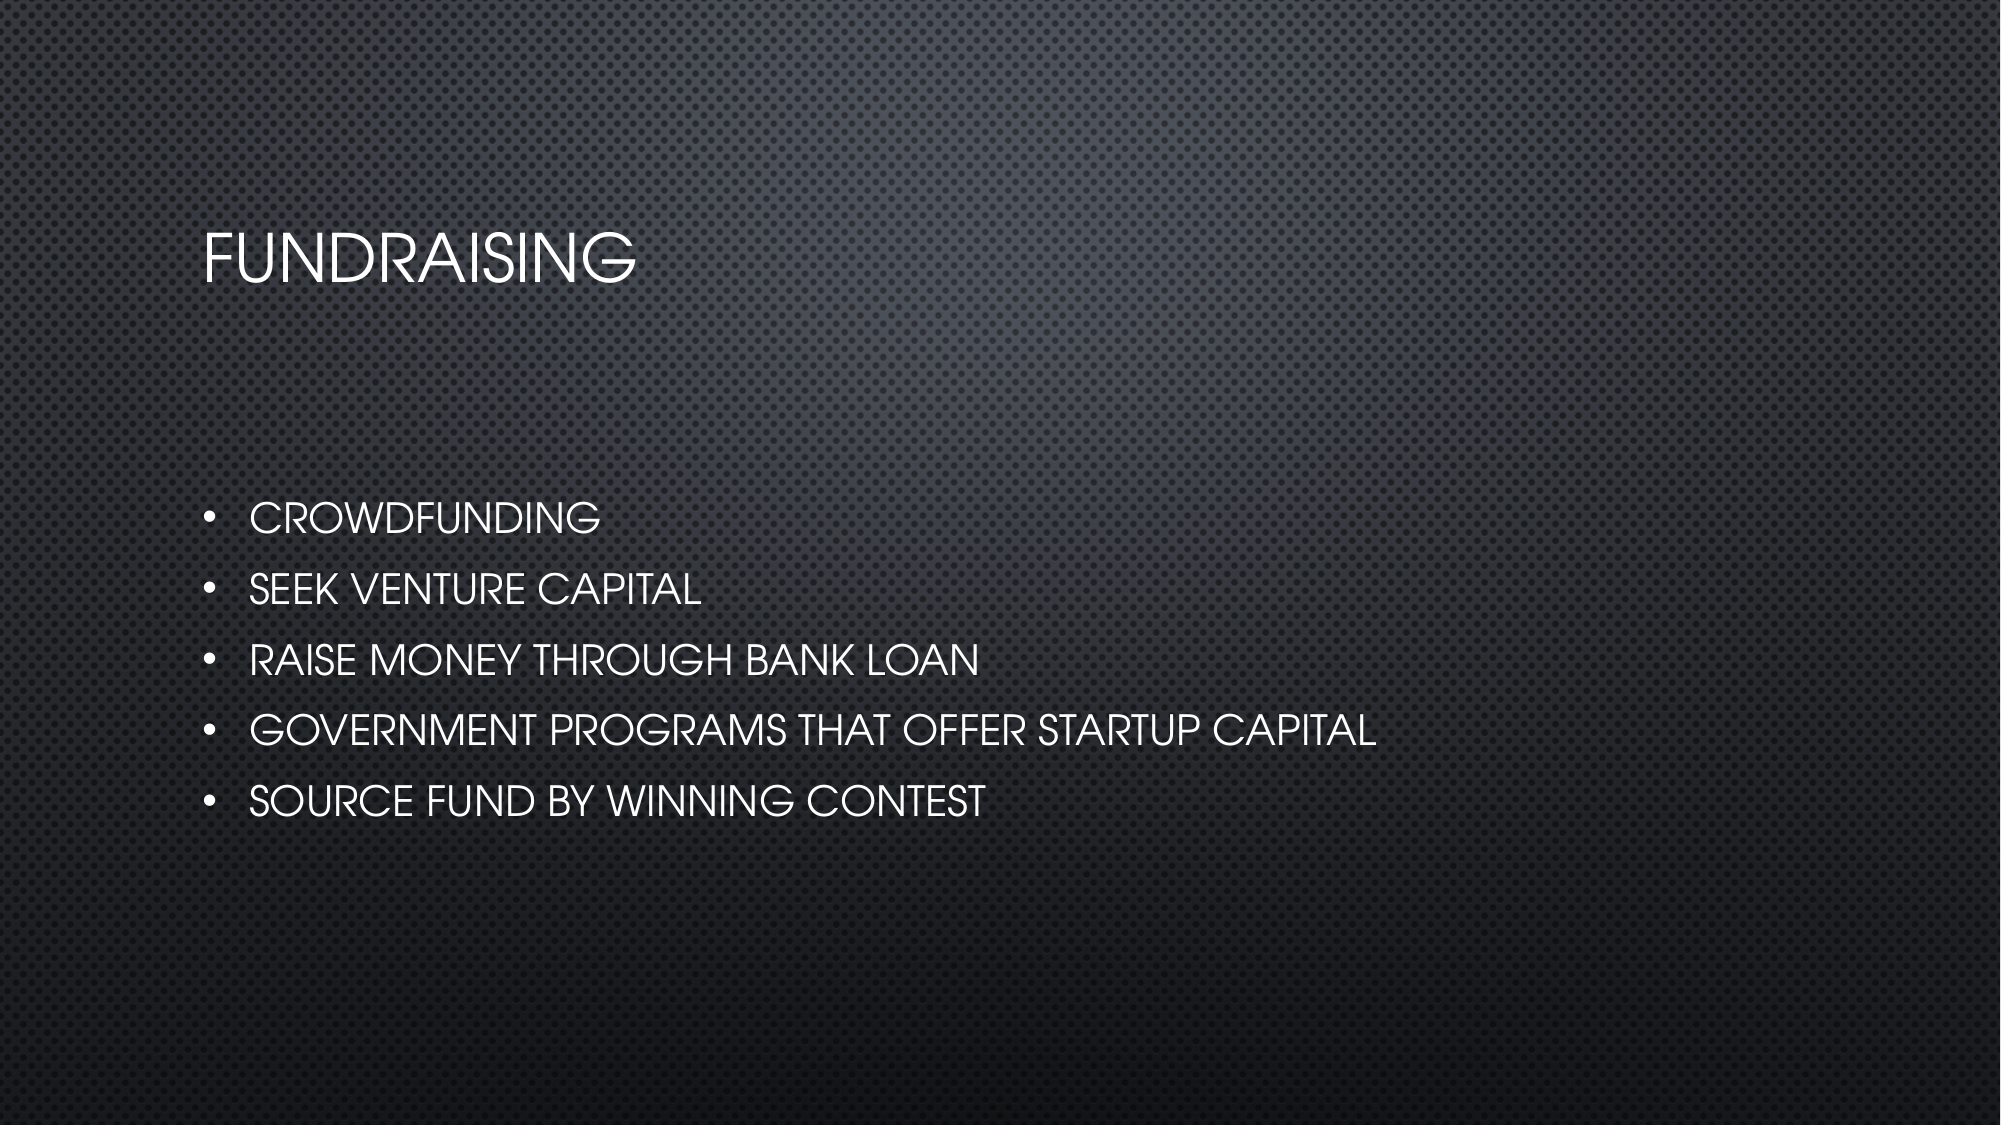

# Fundraising
Crowdfunding
Seek venture capital
Raise money through bank loan
Government programs that offer startup capital
Source fund by winning contest